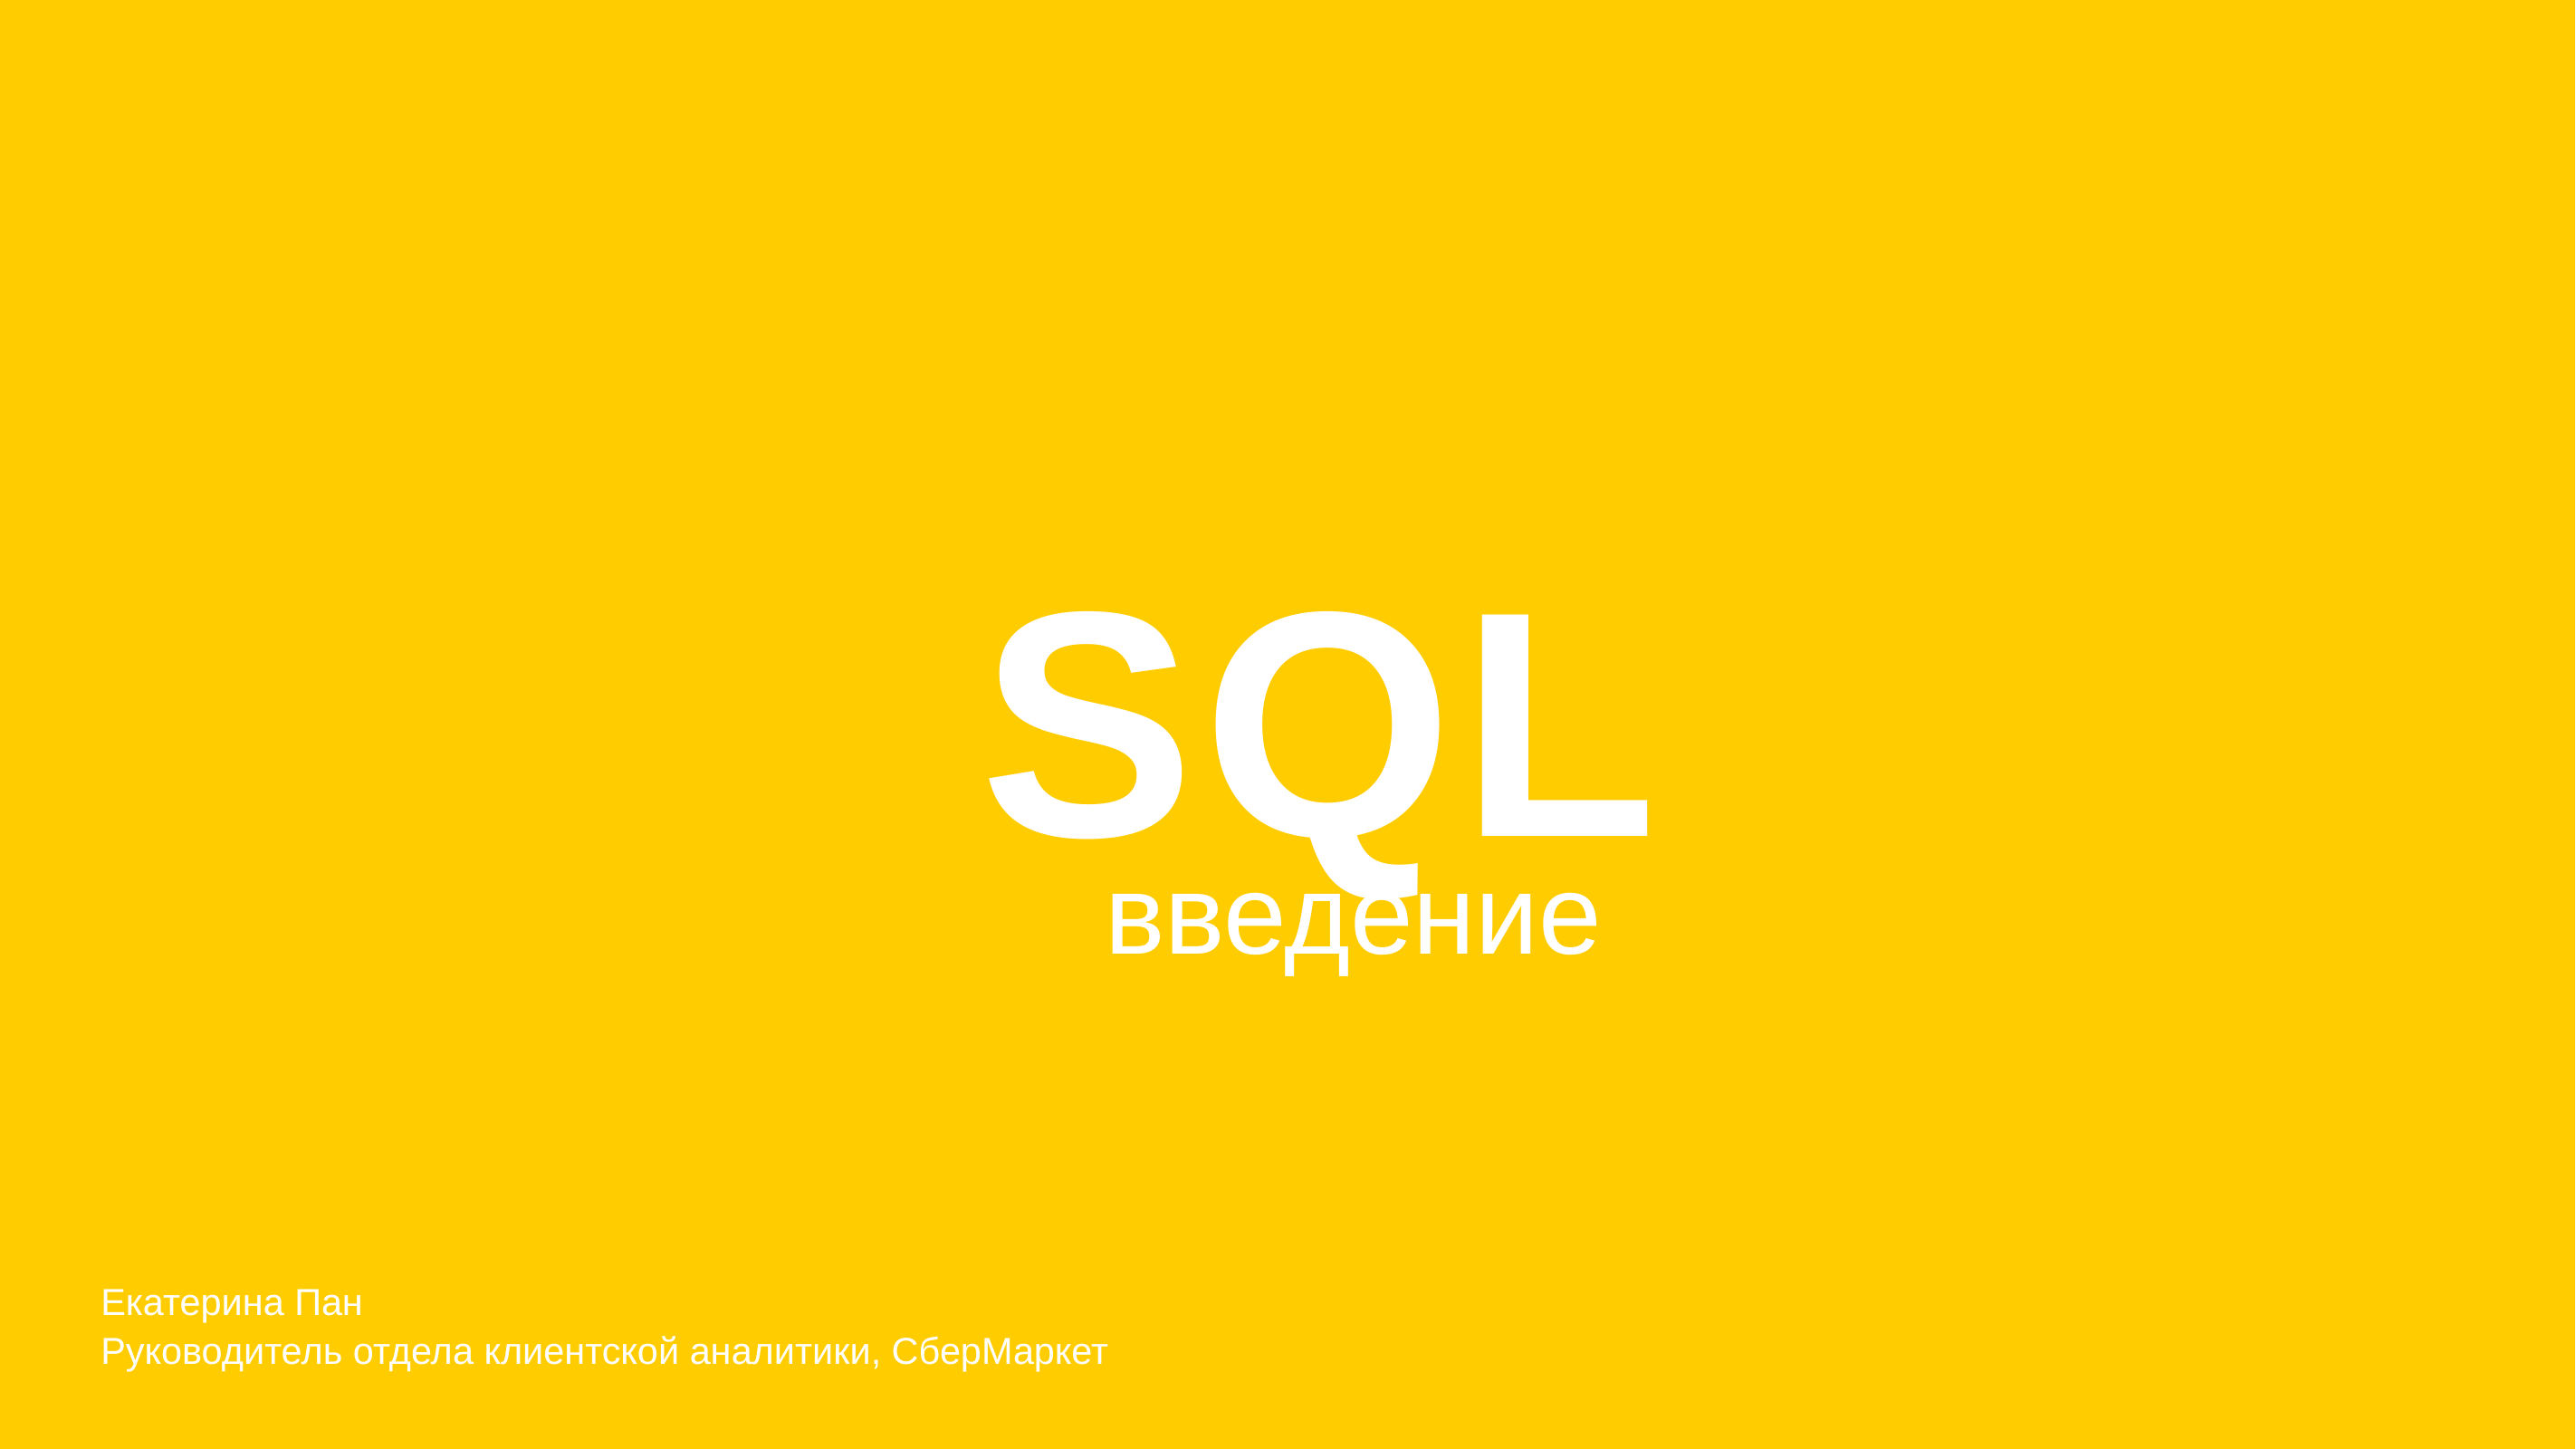

SQL
введение
Екатерина Пан
Руководитель отдела клиентской аналитики, СберМаркет